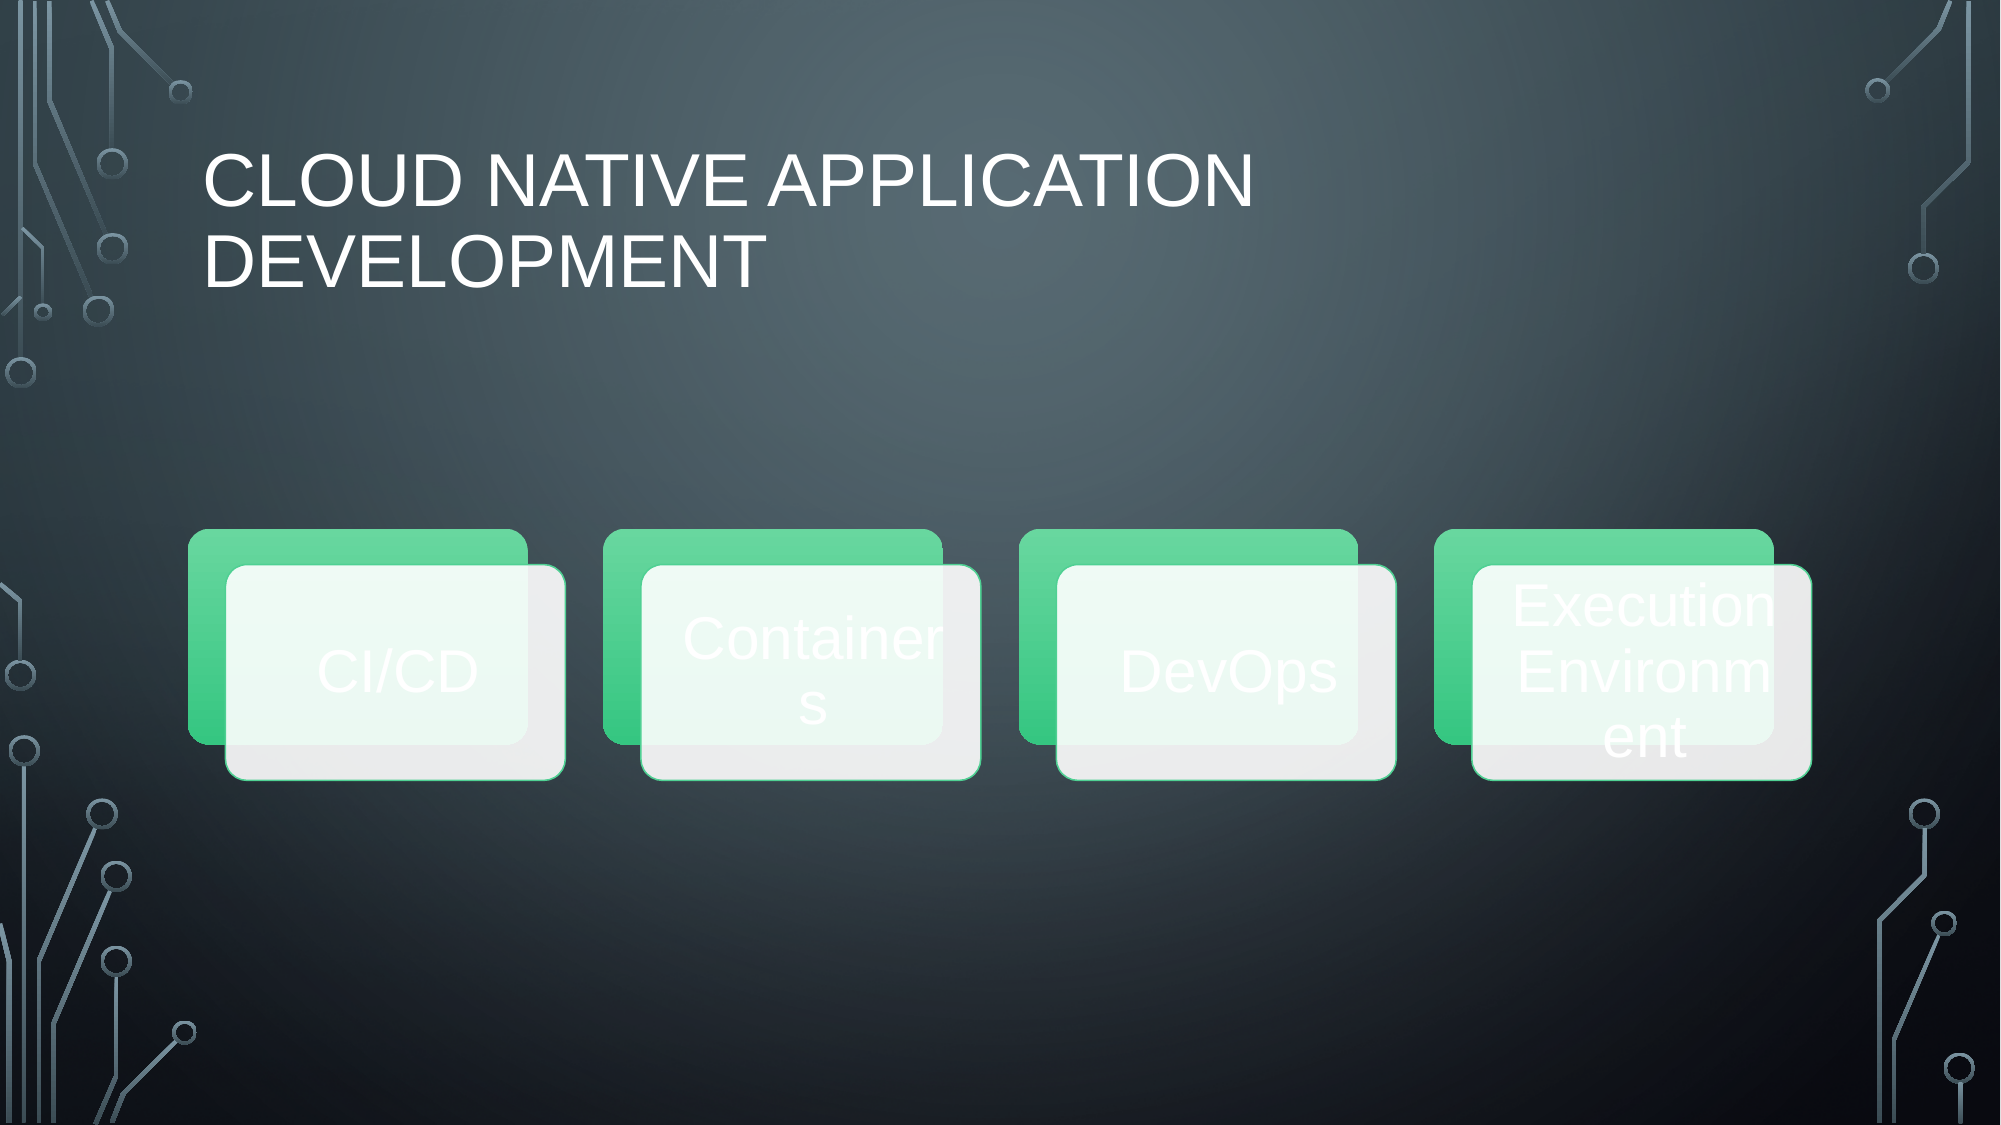

# Cloud Native Application Development
CI/CD
Containers
DevOps
Execution Environment